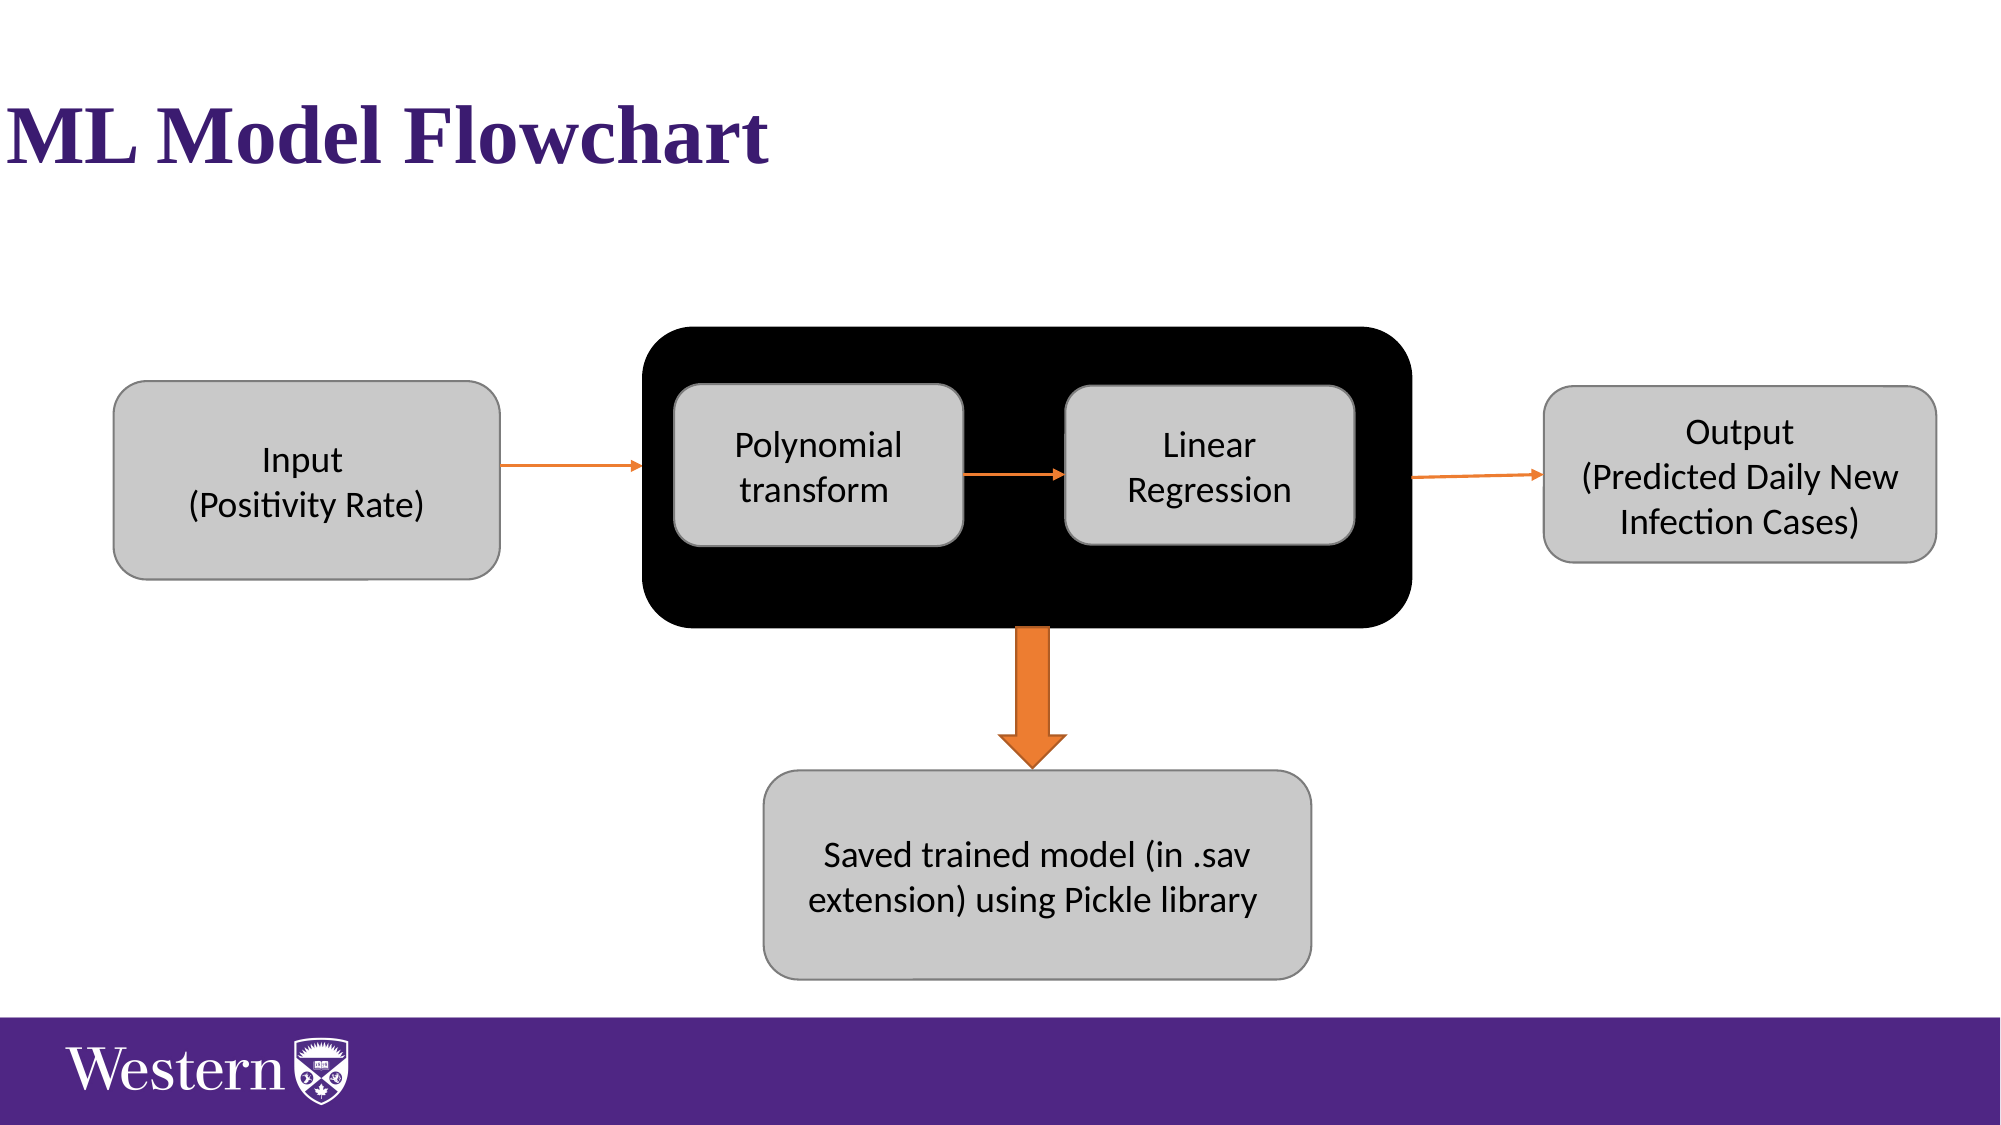

ML Model Flowchart

Input
(Positivity Rate)
Polynomial transform
Linear Regression
Output
(Predicted Daily New Infection Cases)

Saved trained model (in .sav extension) using Pickle library